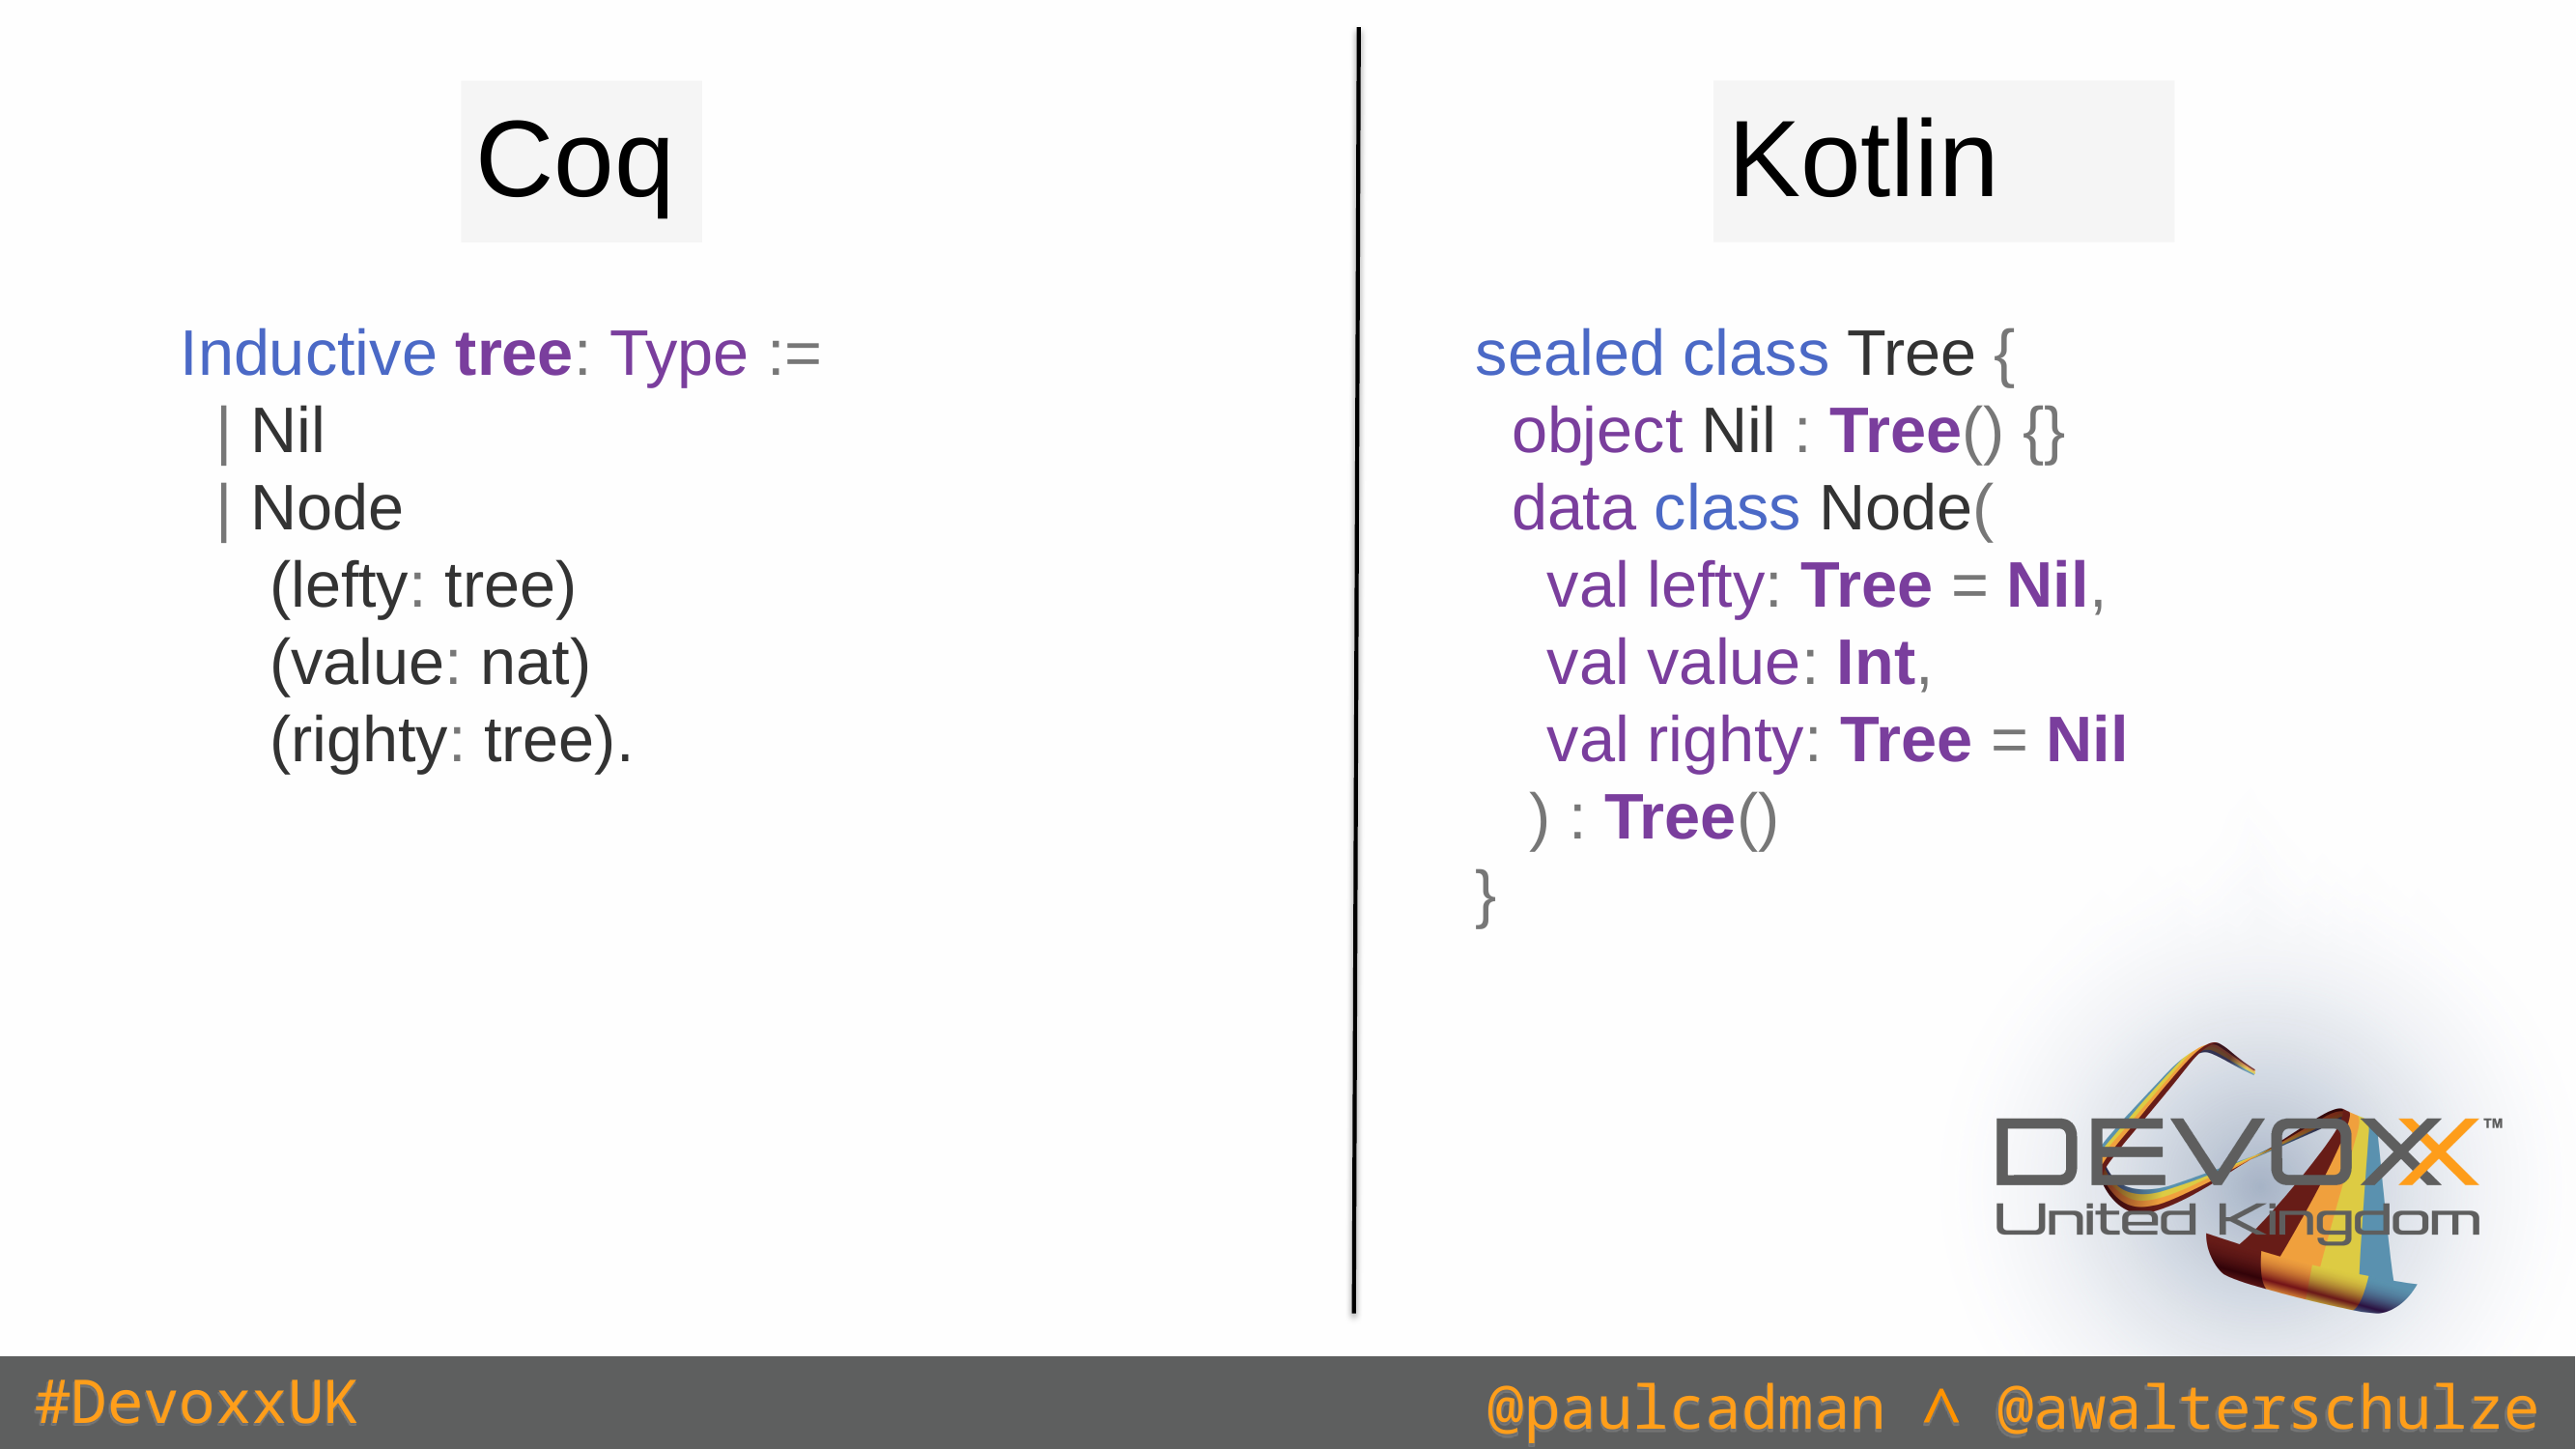

Kotlin
# Coq
sealed class Tree {
  object Nil : Tree() {}
  data class Node(
    val lefty: Tree = Nil,
    val value: Int,
    val righty: Tree = Nil
   ) : Tree()
}

Inductive tree: Type :=
  | Nil
  | Node
     (lefty: tree)
     (value: nat)
     (righty: tree).